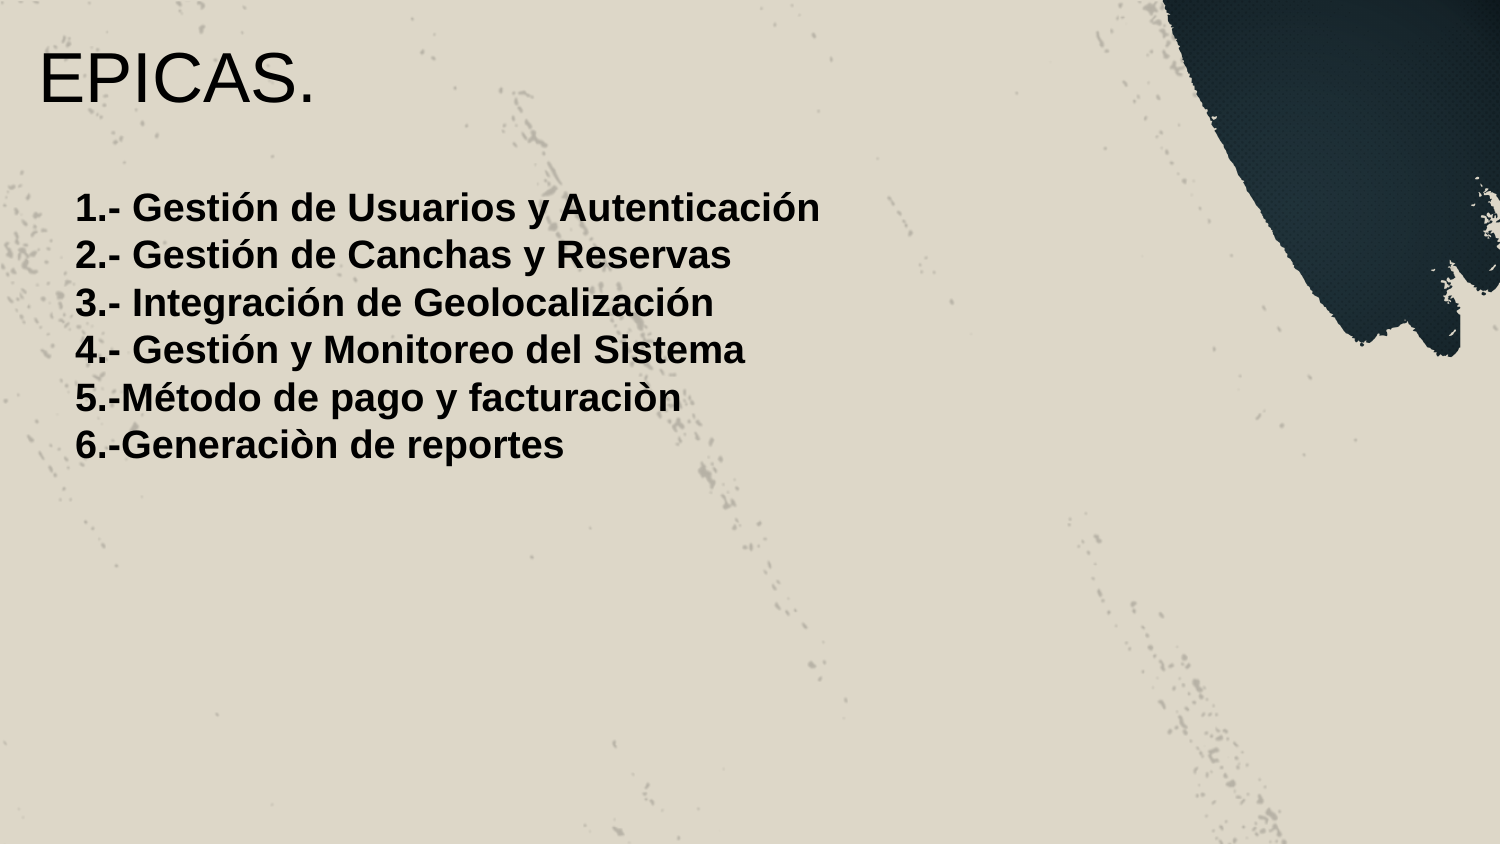

# EPICAS.
1.- Gestión de Usuarios y Autenticación
2.- Gestión de Canchas y Reservas
3.- Integración de Geolocalización
4.- Gestión y Monitoreo del Sistema
5.-Método de pago y facturaciòn
6.-Generaciòn de reportes